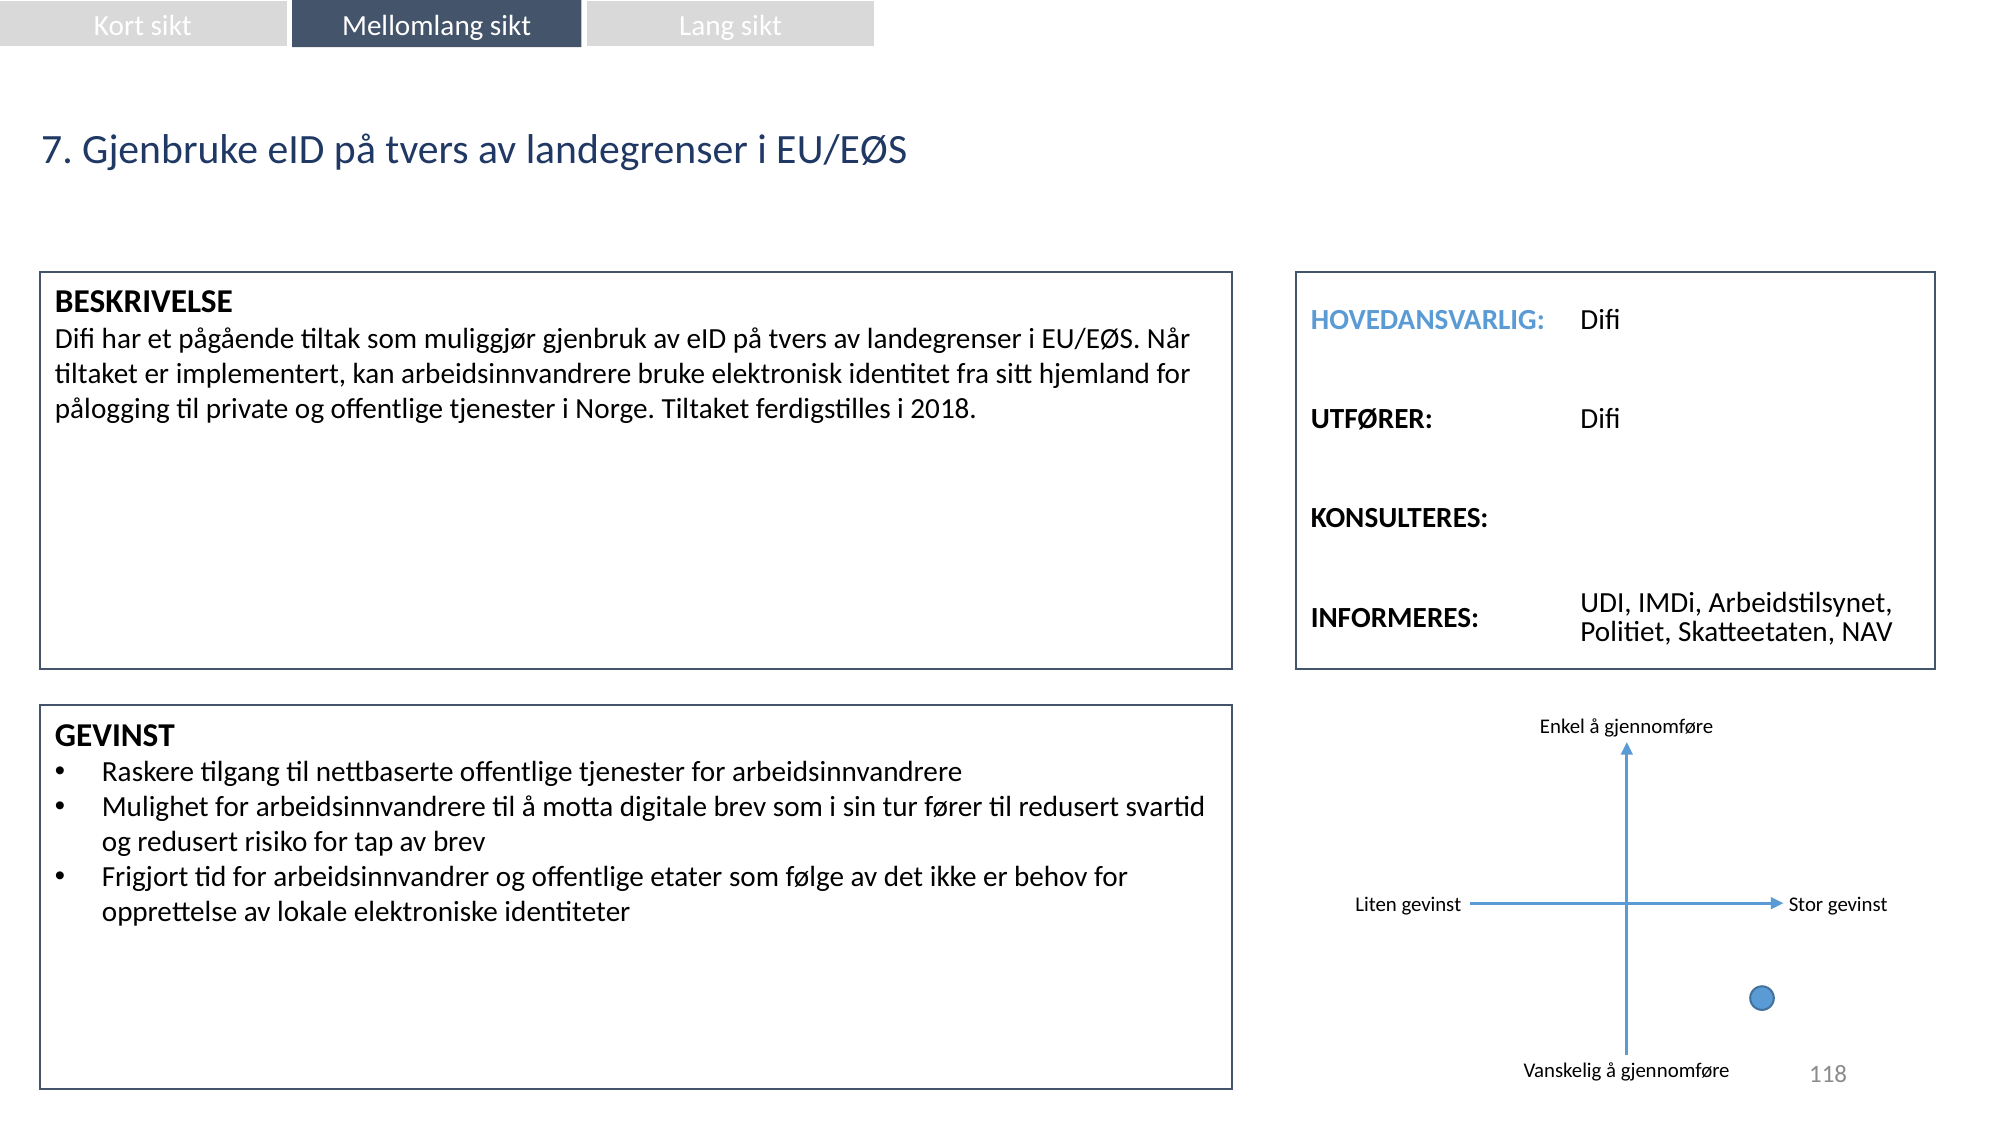

Kort sikt
Mellomlang sikt
Lang sikt
7. Gjenbruke eID på tvers av landegrenser i EU/EØS
| HOVEDANSVARLIG: | Difi |
| --- | --- |
| UTFØRER: | Difi |
| KONSULTERES: |  |
| INFORMERES: | UDI, IMDi, Arbeidstilsynet, Politiet, Skatteetaten, NAV |
BESKRIVELSE
Difi har et pågående tiltak som muliggjør gjenbruk av eID på tvers av landegrenser i EU/EØS. Når tiltaket er implementert, kan arbeidsinnvandrere bruke elektronisk identitet fra sitt hjemland for pålogging til private og offentlige tjenester i Norge. Tiltaket ferdigstilles i 2018.

Enkel å gjennomføre
GEVINST
Raskere tilgang til nettbaserte offentlige tjenester for arbeidsinnvandrere
Mulighet for arbeidsinnvandrere til å motta digitale brev som i sin tur fører til redusert svartid og redusert risiko for tap av brev
Frigjort tid for arbeidsinnvandrer og offentlige etater som følge av det ikke er behov for opprettelse av lokale elektroniske identiteter
Liten gevinst
Stor gevinst

118
Vanskelig å gjennomføre